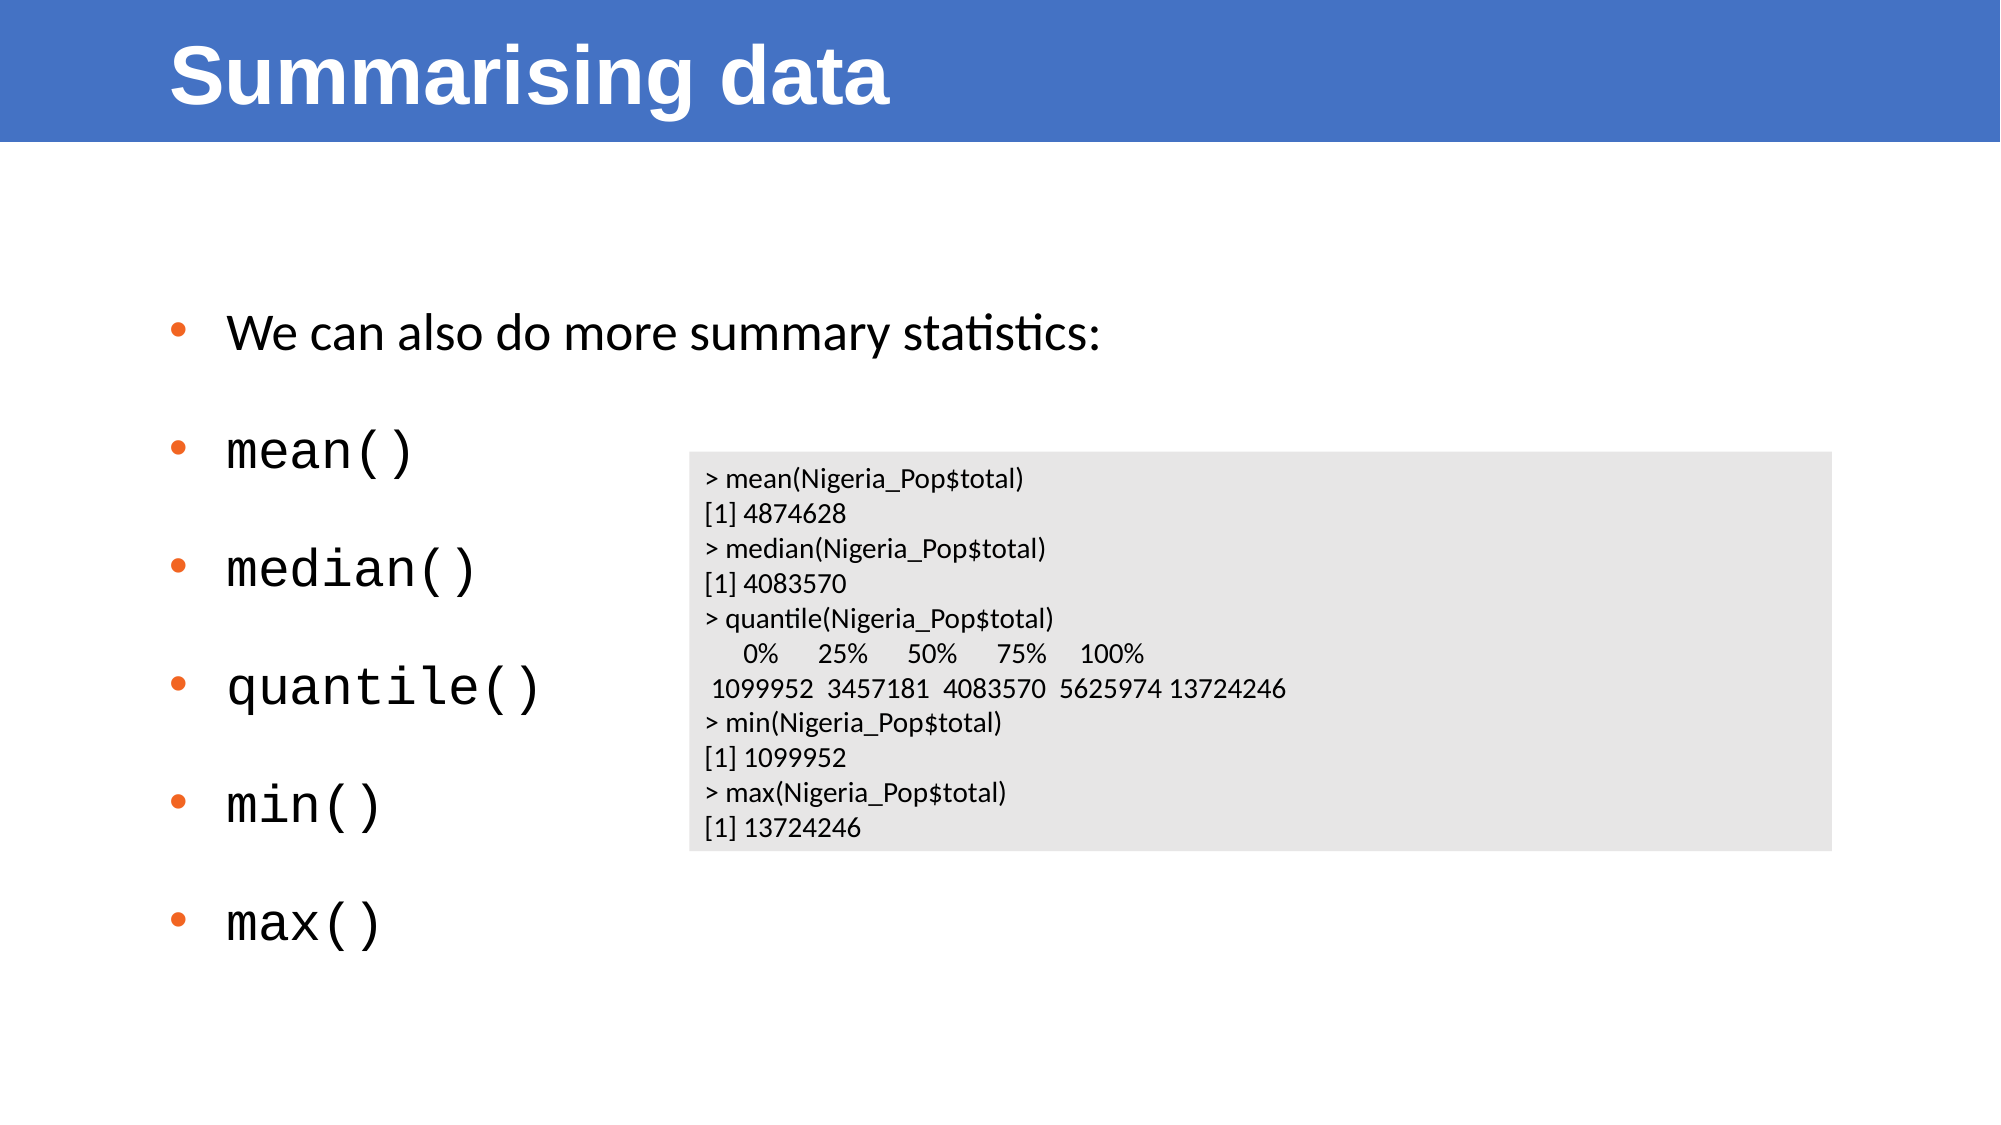

Summarising data
We can also do more summary statistics:
mean()
median()
quantile()
min()
max()
> mean(Nigeria_Pop$total)
[1] 4874628
> median(Nigeria_Pop$total)
[1] 4083570
> quantile(Nigeria_Pop$total)
      0%      25%      50%      75%     100%
 1099952  3457181  4083570  5625974 13724246
> min(Nigeria_Pop$total)
[1] 1099952
> max(Nigeria_Pop$total)
[1] 13724246